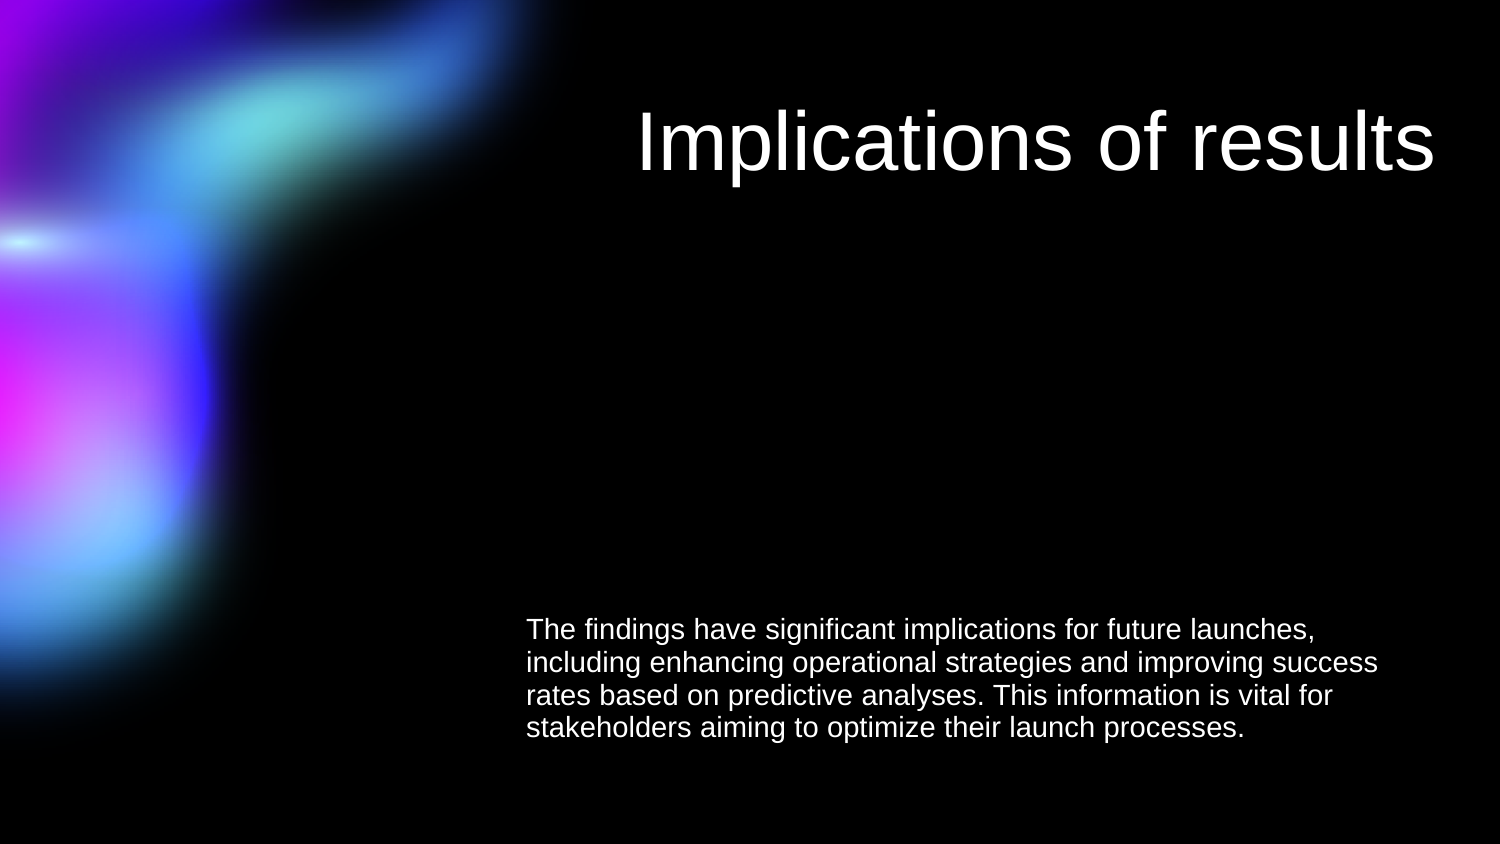

# Implications of results
The findings have significant implications for future launches, including enhancing operational strategies and improving success rates based on predictive analyses. This information is vital for stakeholders aiming to optimize their launch processes.